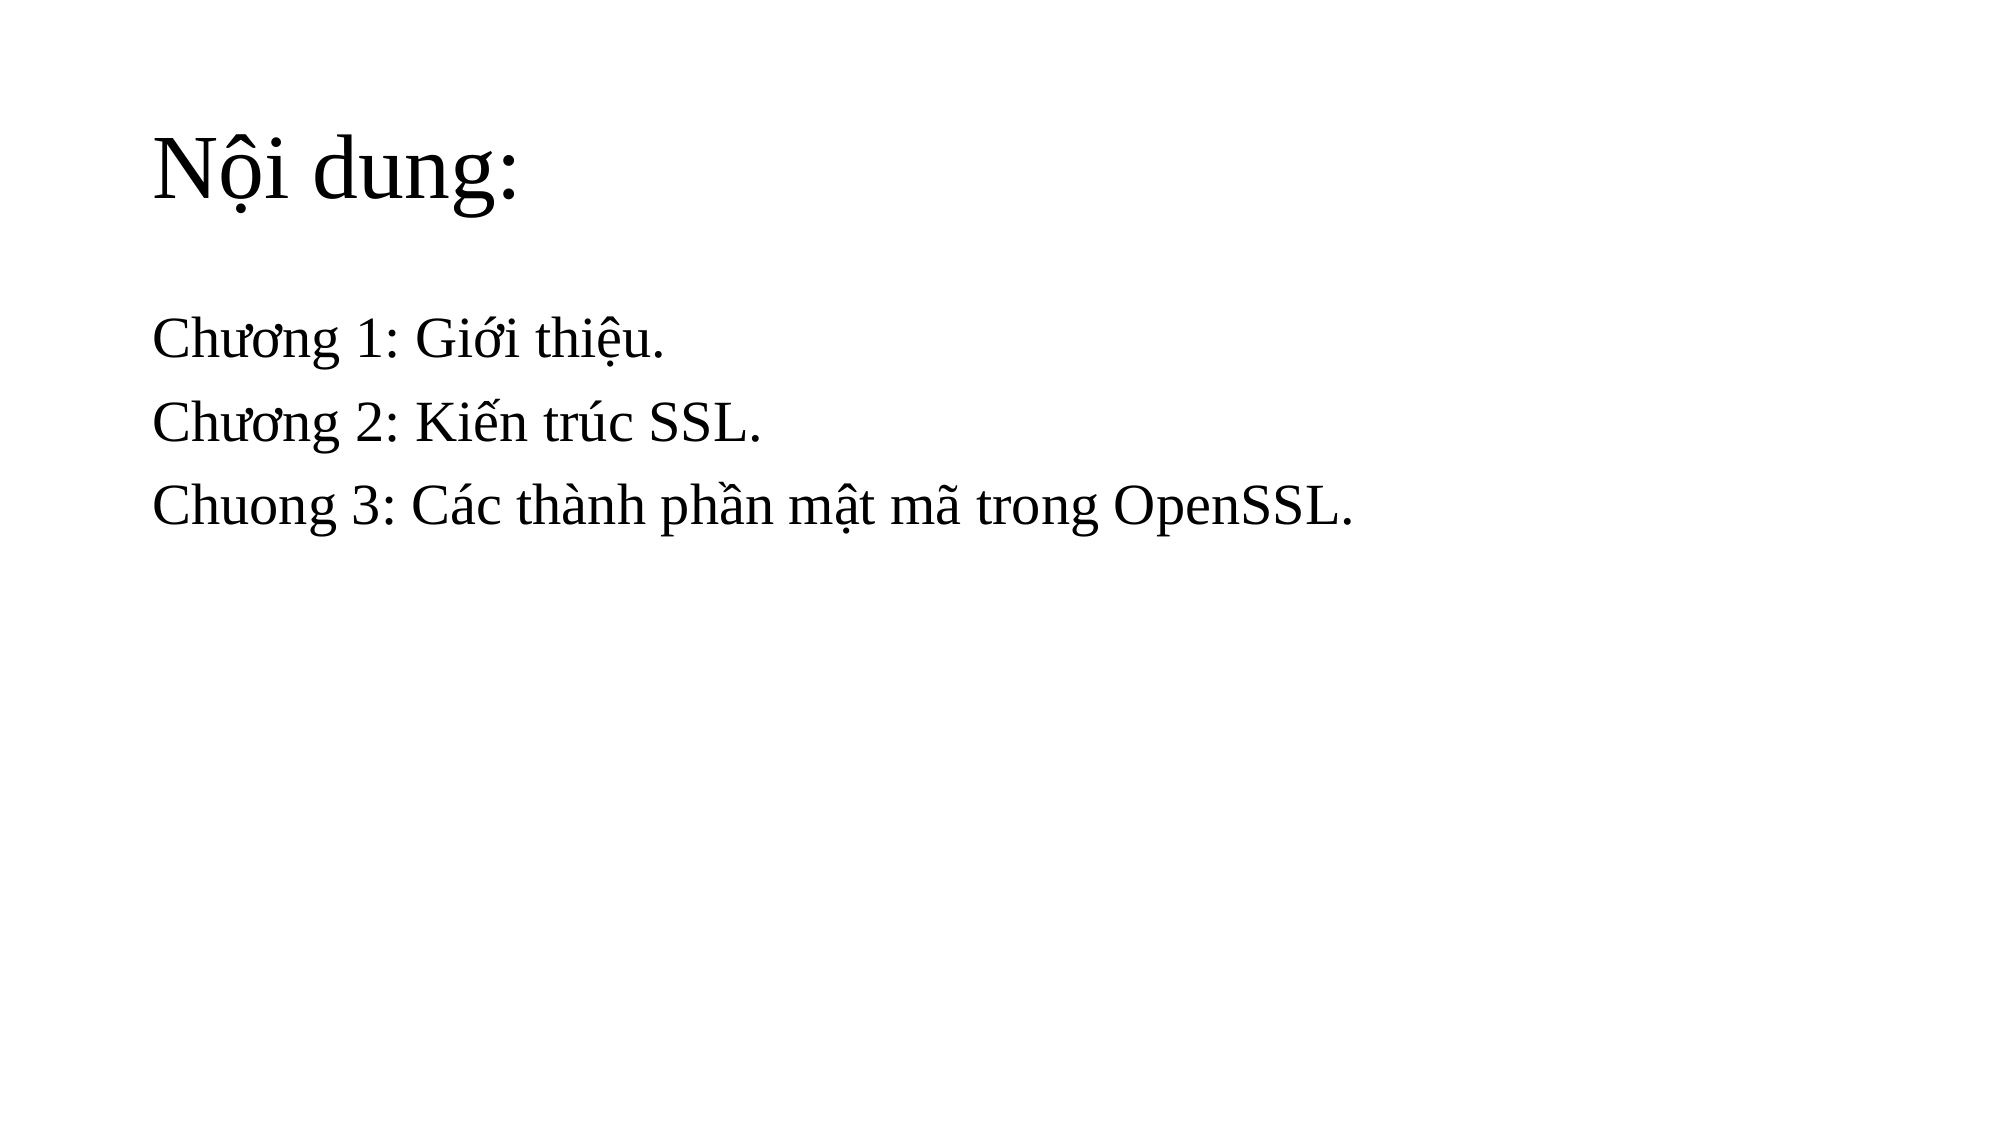

# Nội dung:
Chương 1: Giới thiệu.
Chương 2: Kiến trúc SSL.
Chuong 3: Các thành phần mật mã trong OpenSSL.